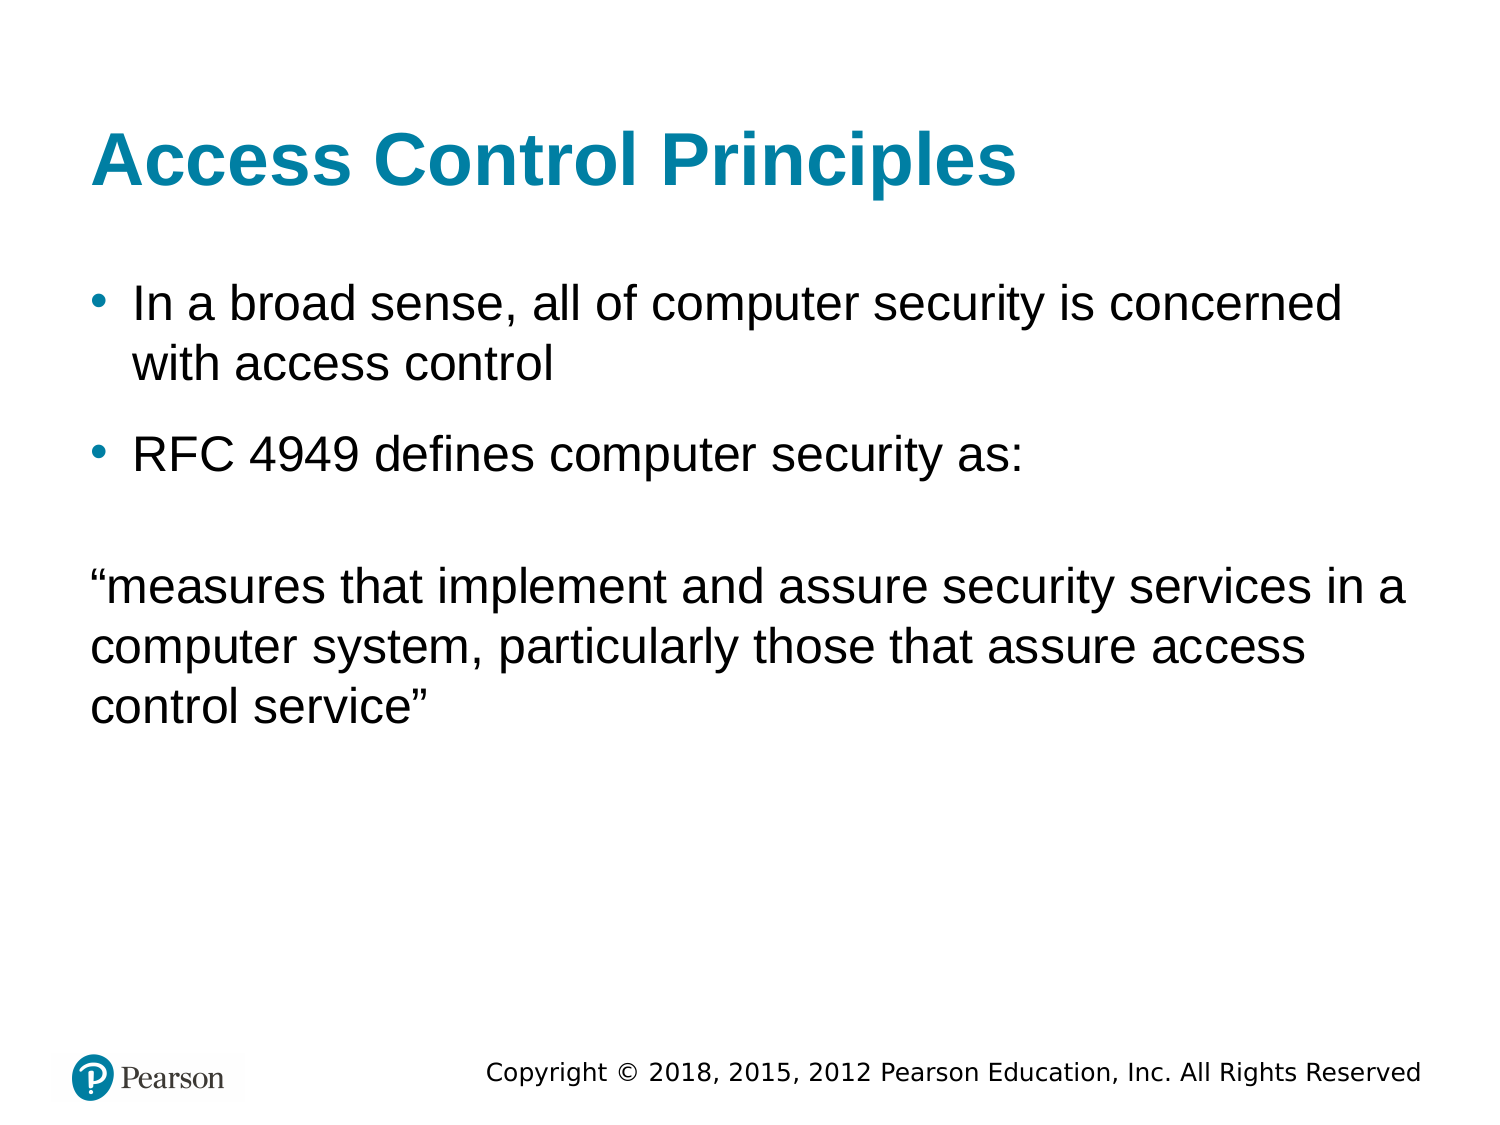

# Access Control Principles
In a broad sense, all of computer security is concerned with access control
R F C 4949 defines computer security as:
“measures that implement and assure security services in a computer system, particularly those that assure access control service”